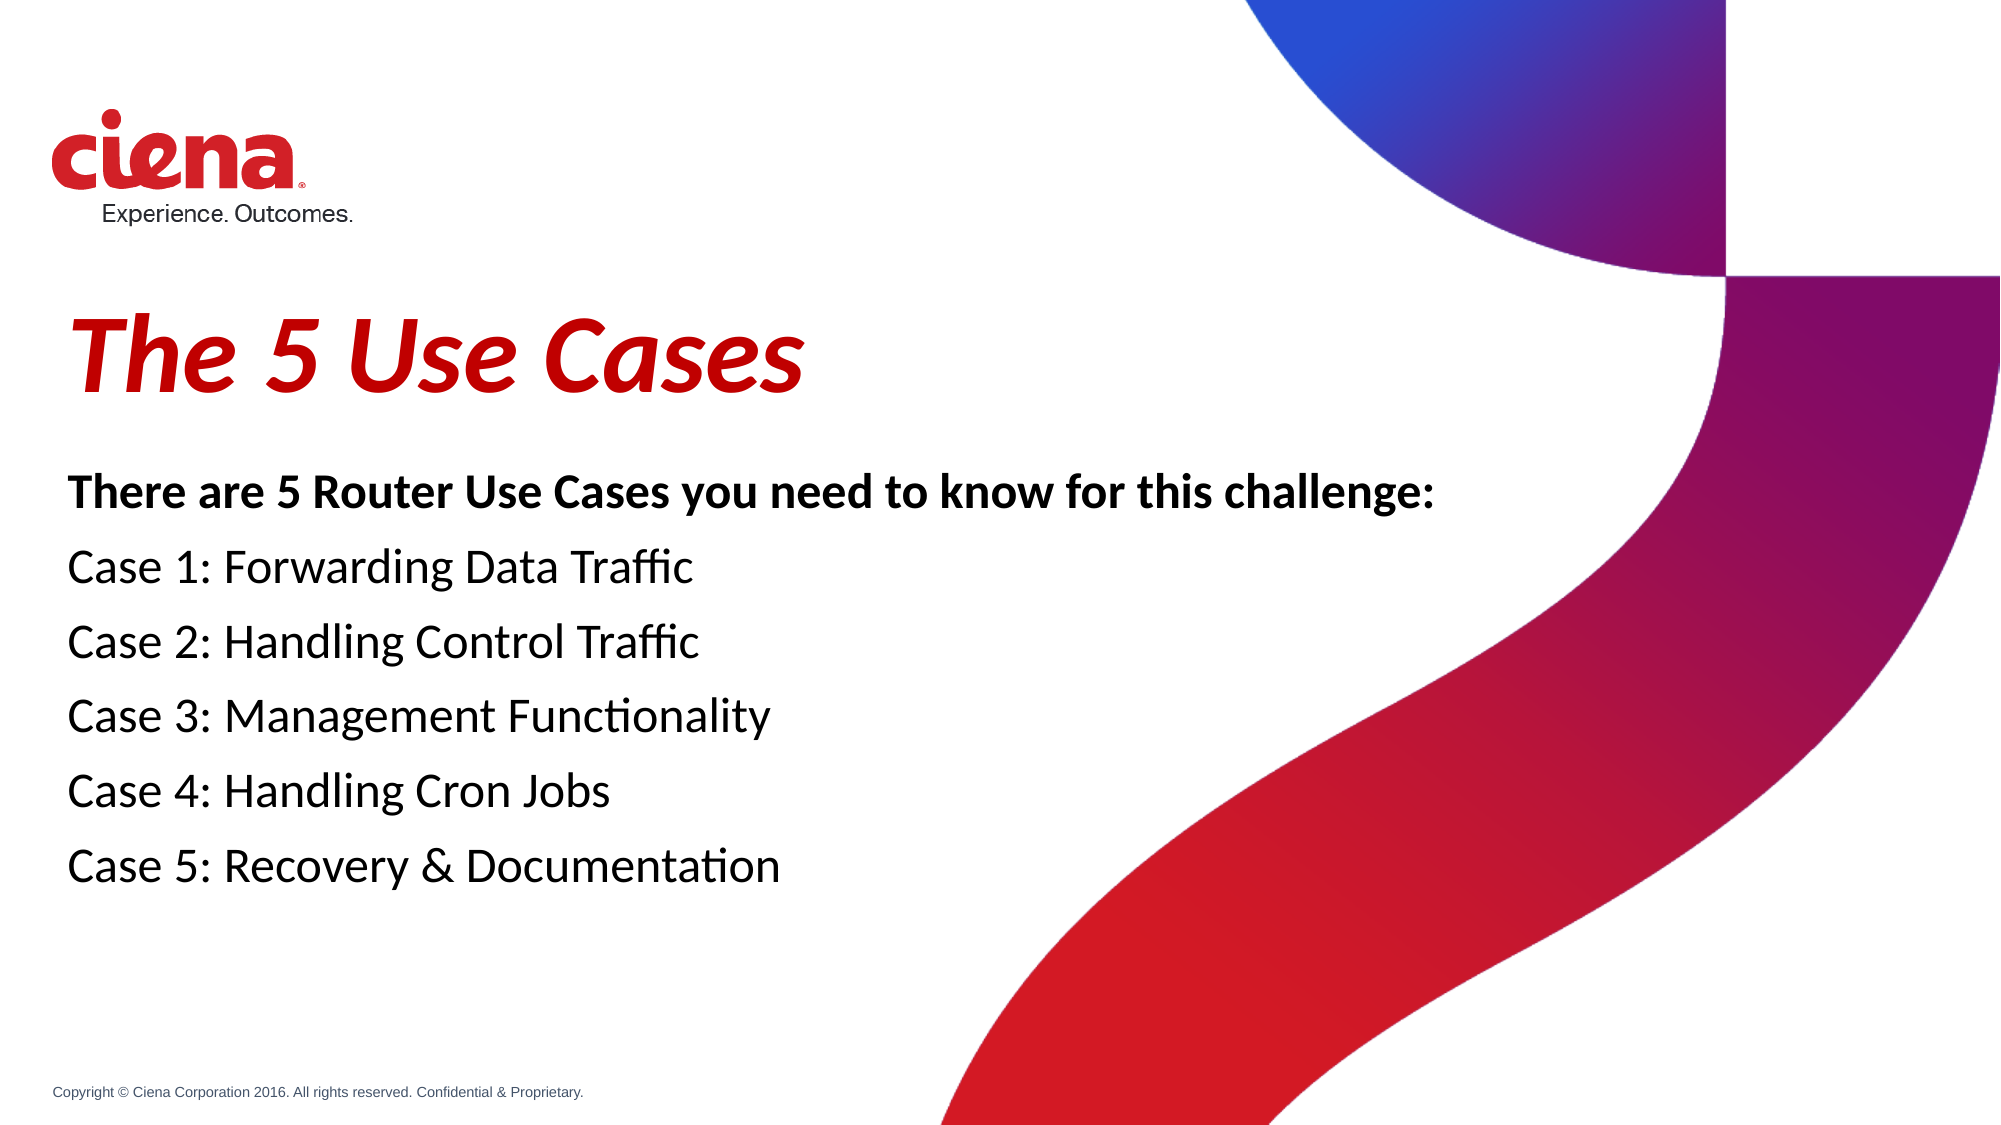

# The 5 Use Cases
There are 5 Router Use Cases you need to know for this challenge:
Case 1: Forwarding Data Traffic
Case 2: Handling Control Traffic
Case 3: Management Functionality
Case 4: Handling Cron Jobs
Case 5: Recovery & Documentation